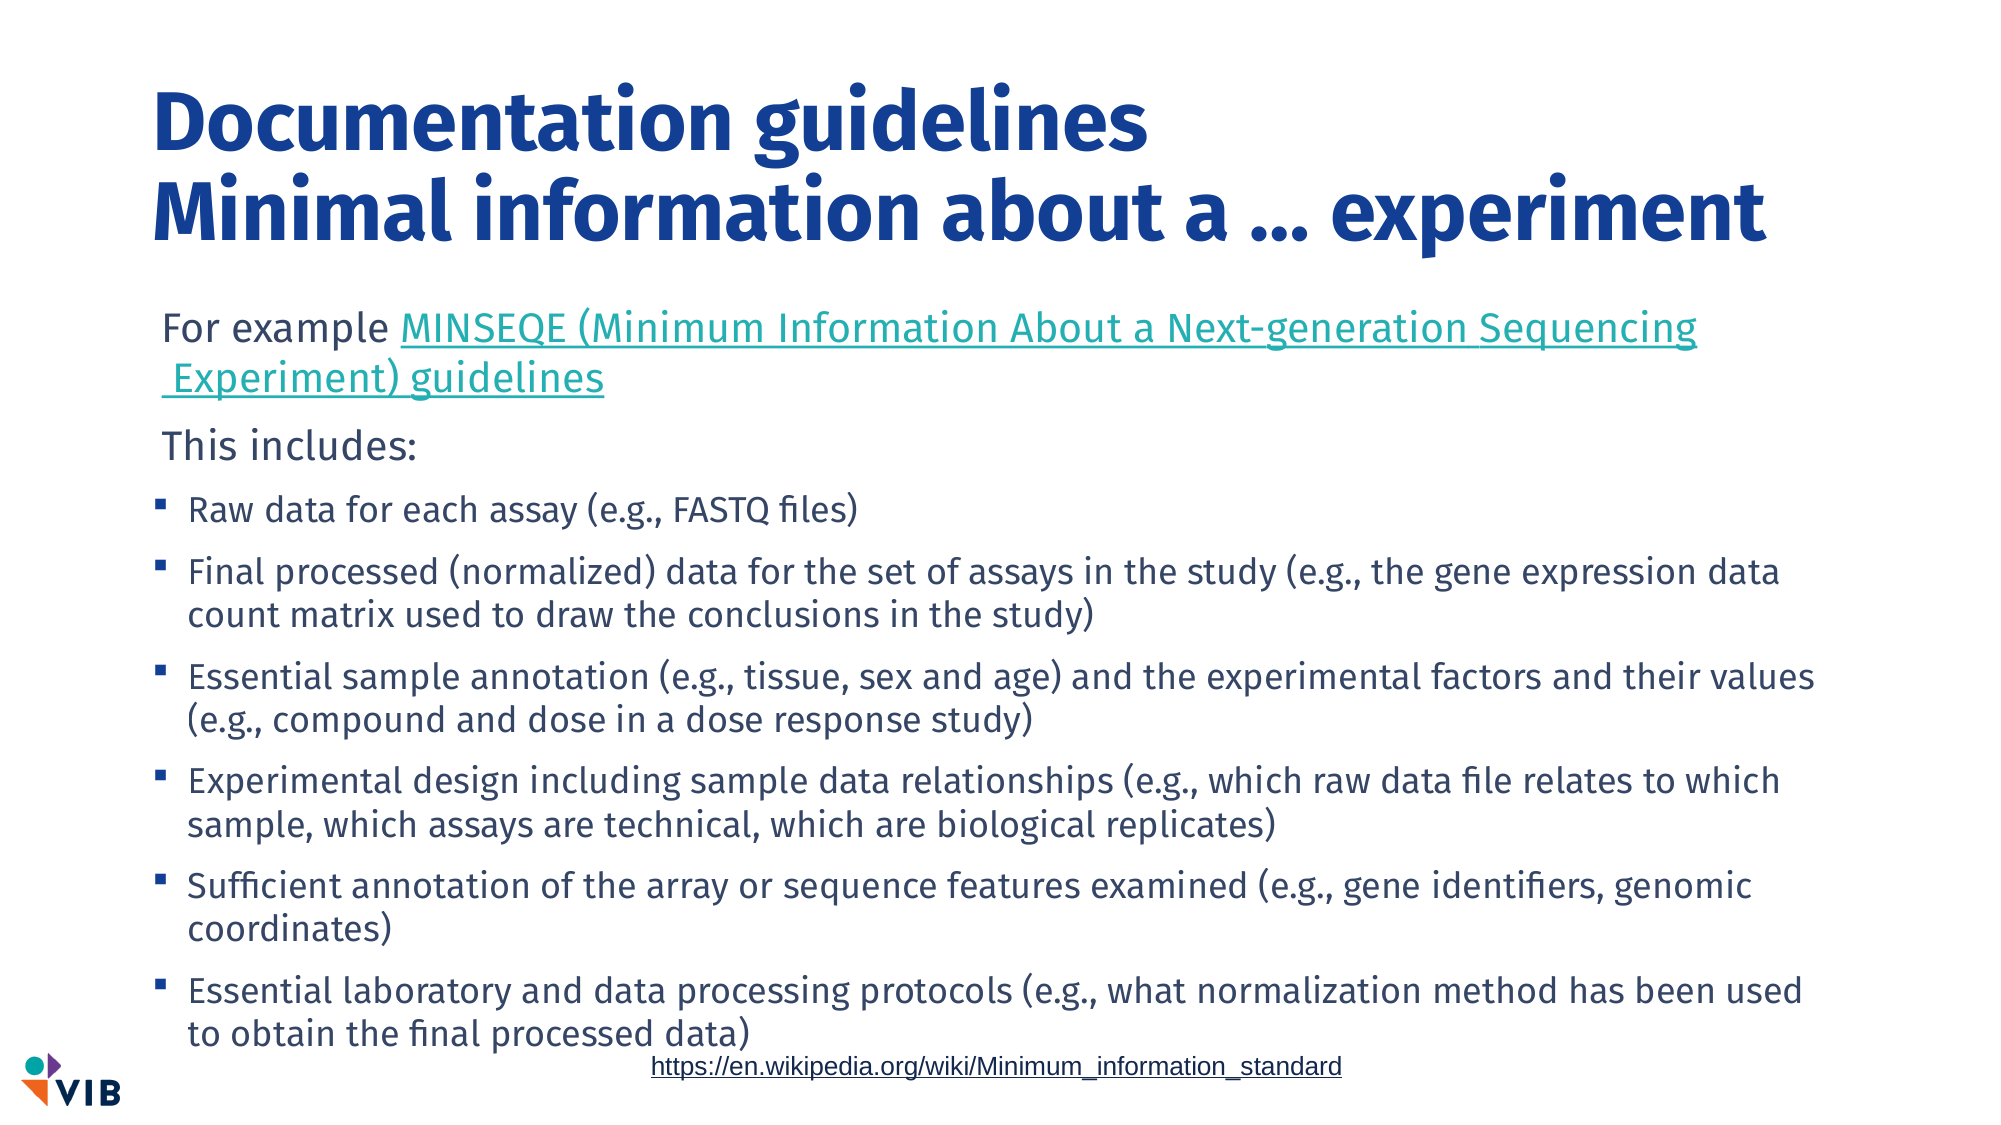

# Documentation guidelines Minimal information about a … experiment
For example MINSEQE (Minimum Information About a Next-generation Sequencing Experiment) guidelines
This includes:
Raw data for each assay (e.g., FASTQ files)
Final processed (normalized) data for the set of assays in the study (e.g., the gene expression data count matrix used to draw the conclusions in the study)
Essential sample annotation (e.g., tissue, sex and age) and the experimental factors and their values (e.g., compound and dose in a dose response study)
Experimental design including sample data relationships (e.g., which raw data file relates to which sample, which assays are technical, which are biological replicates)
Sufficient annotation of the array or sequence features examined (e.g., gene identifiers, genomic coordinates)
Essential laboratory and data processing protocols (e.g., what normalization method has been used to obtain the final processed data)

https://en.wikipedia.org/wiki/Minimum_information_standard
110